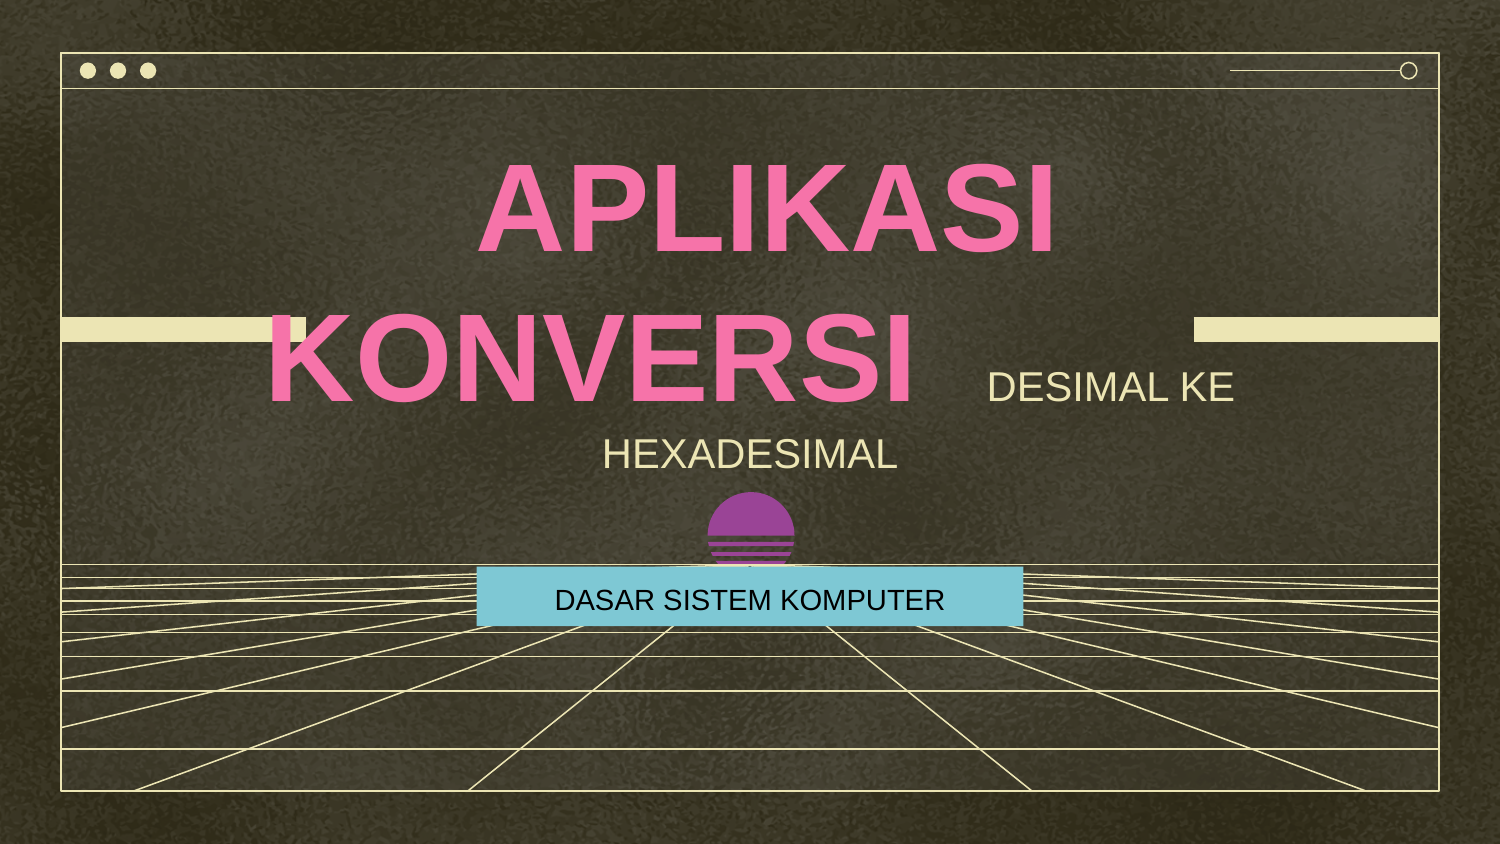

# APLIKASI KONVERSI  DESIMAL KE HEXADESIMAL
DASAR SISTEM KOMPUTER